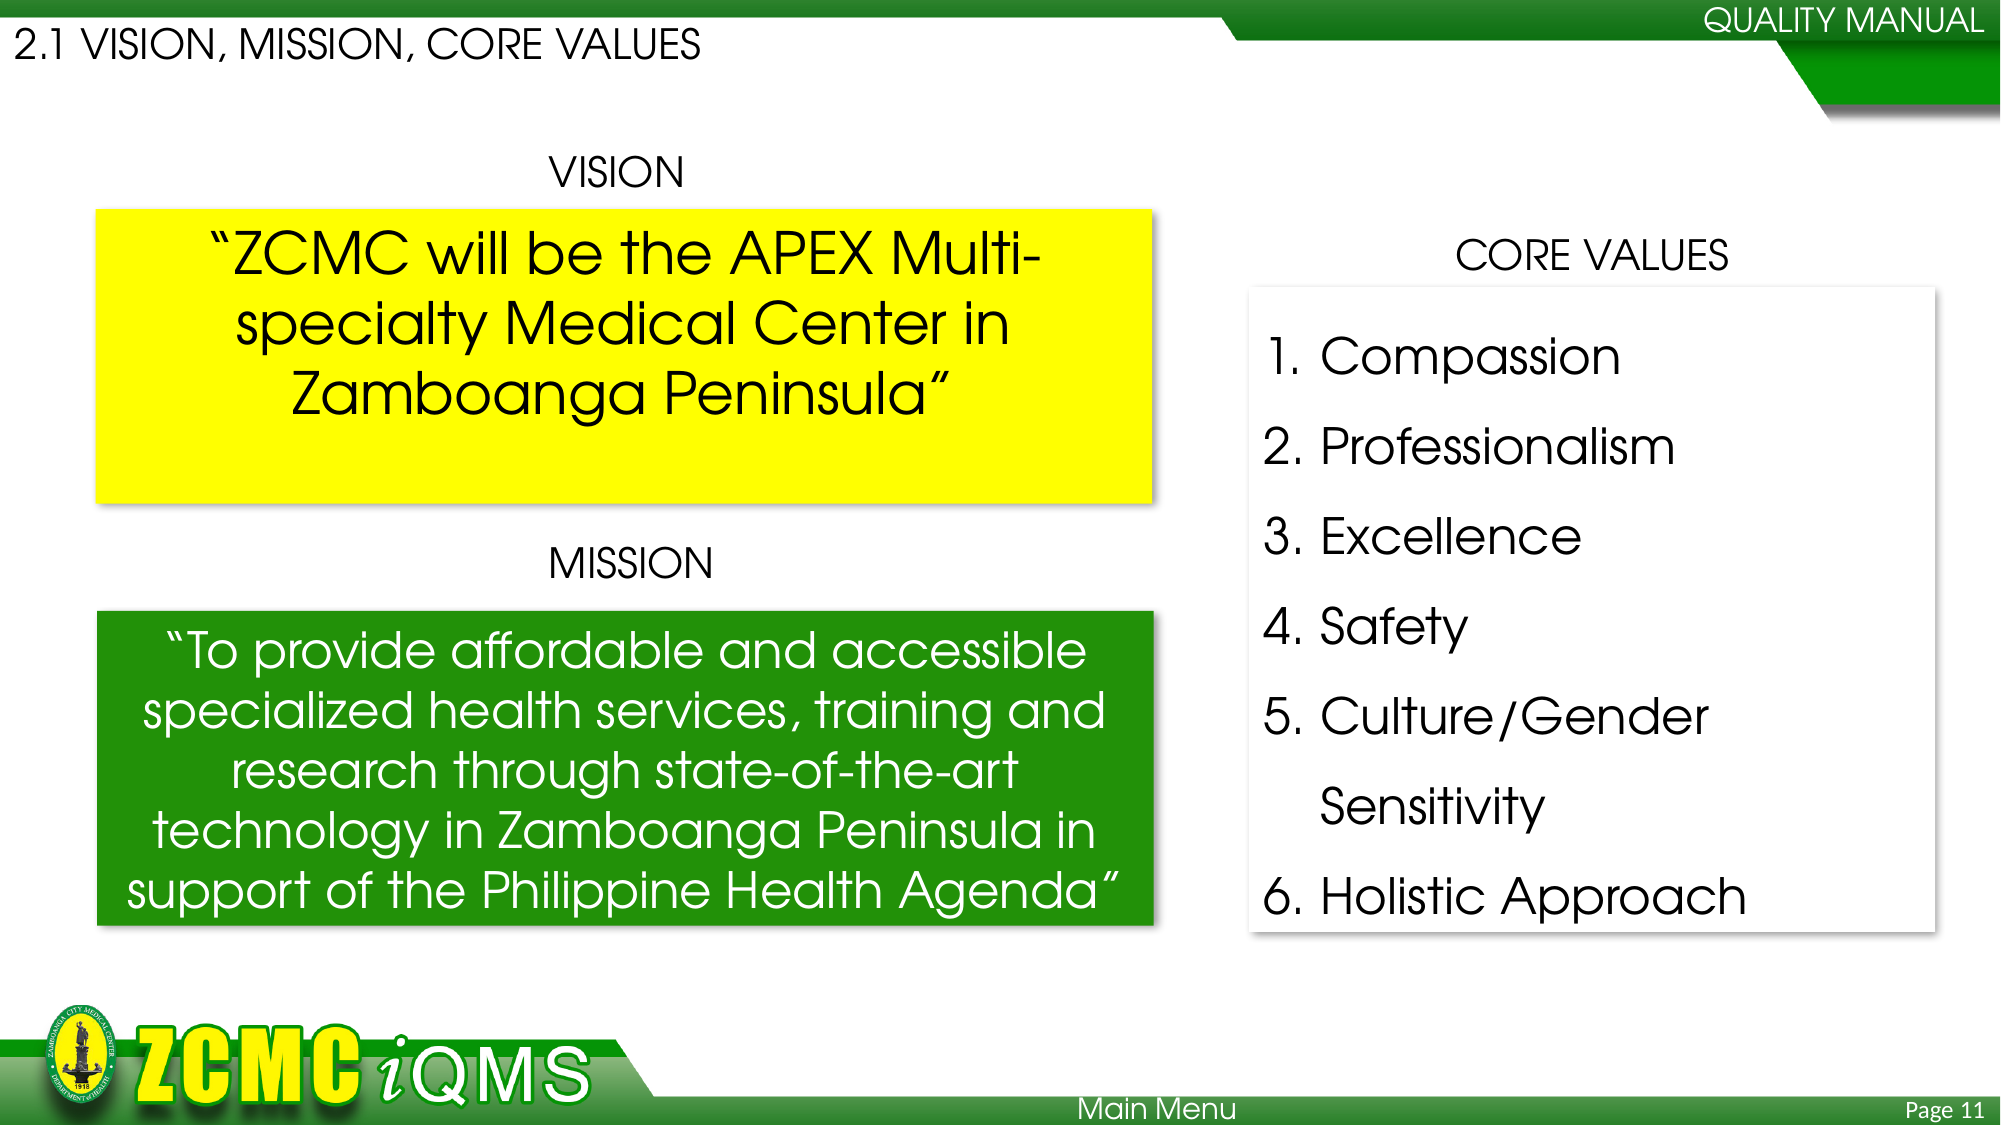

QUALITY MANUAL
2.1 VISION, MISSION, CORE VALUES
VISION
“ZCMC will be the APEX Multi-specialty Medical Center in Zamboanga Peninsula”

CORE VALUES
Compassion
Professionalism
Excellence
Safety
Culture/Gender Sensitivity
Holistic Approach
MISSION
“To provide affordable and accessible specialized health services, training and research through state-of-the-art technology in Zamboanga Peninsula in support of the Philippine Health Agenda”
Main Menu